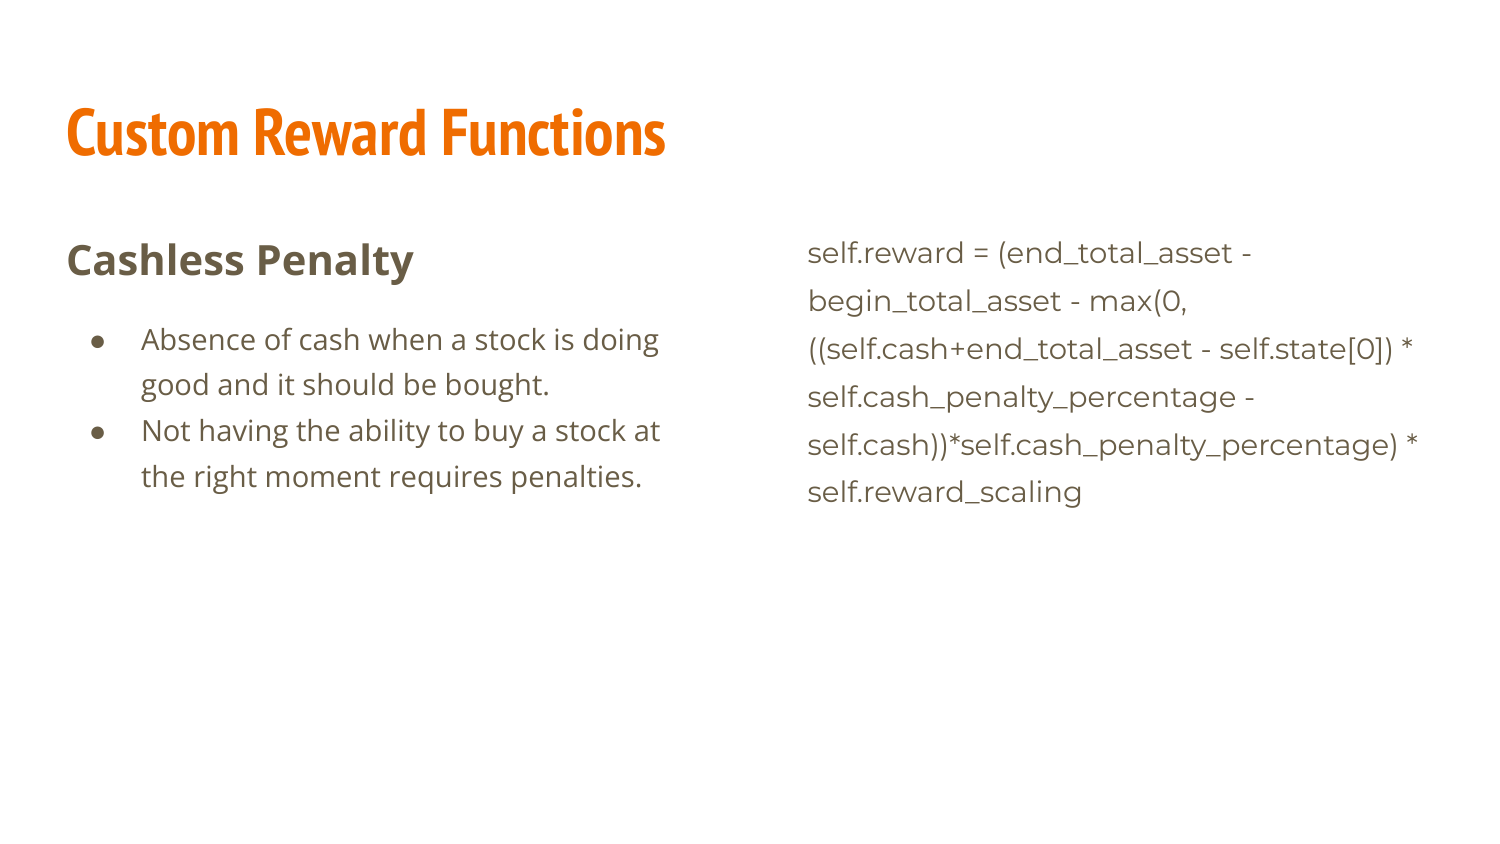

# Custom Reward Functions
Cashless Penalty
Absence of cash when a stock is doing good and it should be bought.
Not having the ability to buy a stock at the right moment requires penalties.
self.reward = (end_total_asset - begin_total_asset - max(0, ((self.cash+end_total_asset - self.state[0]) * self.cash_penalty_percentage - self.cash))*self.cash_penalty_percentage) * self.reward_scaling